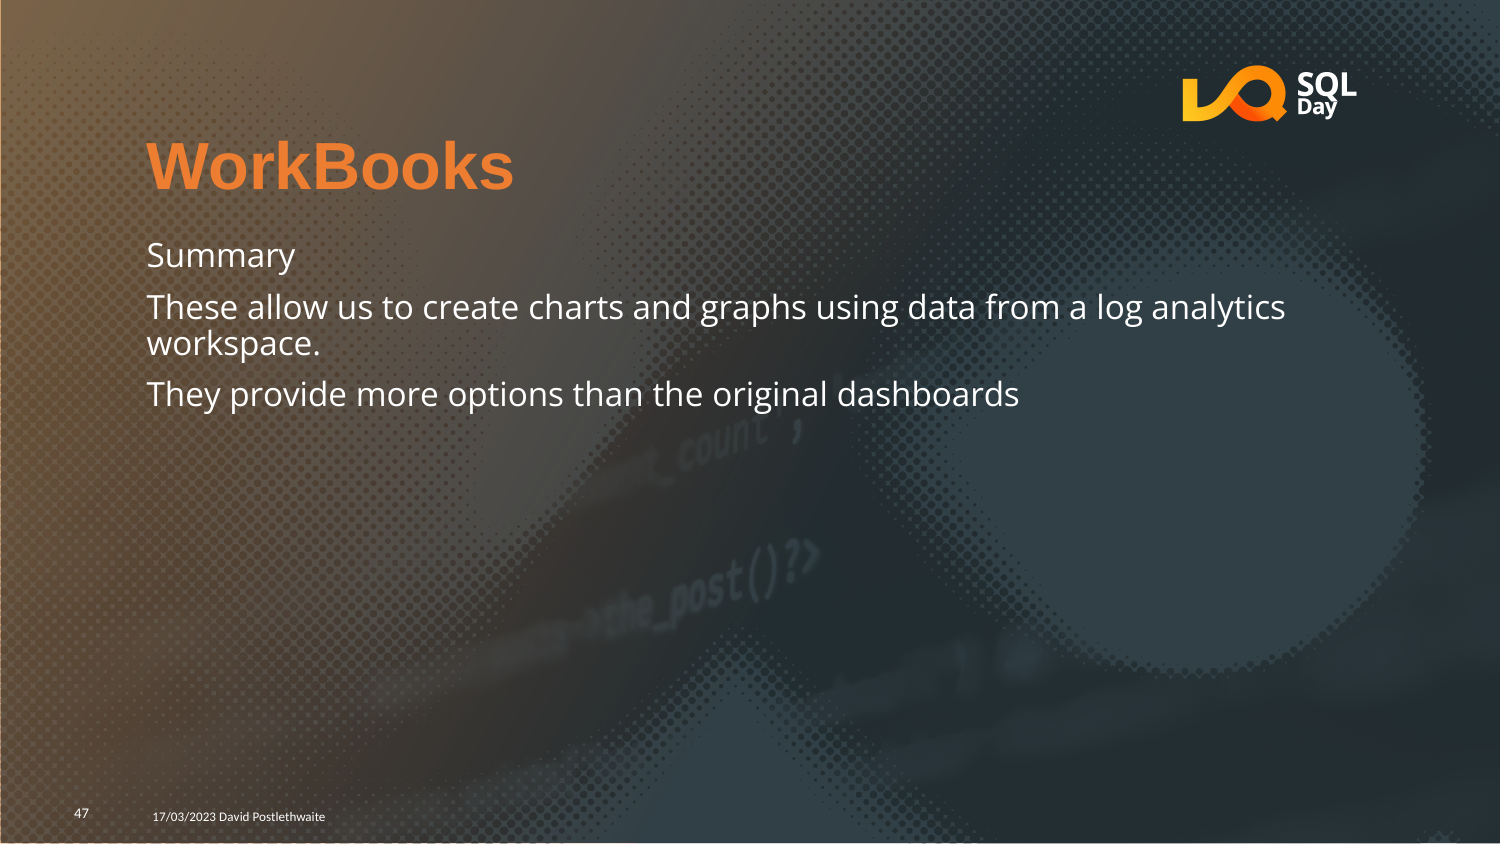

# WorkBooks
Summary
These allow us to create charts and graphs using data from a log analytics workspace.
They provide more options than the original dashboards